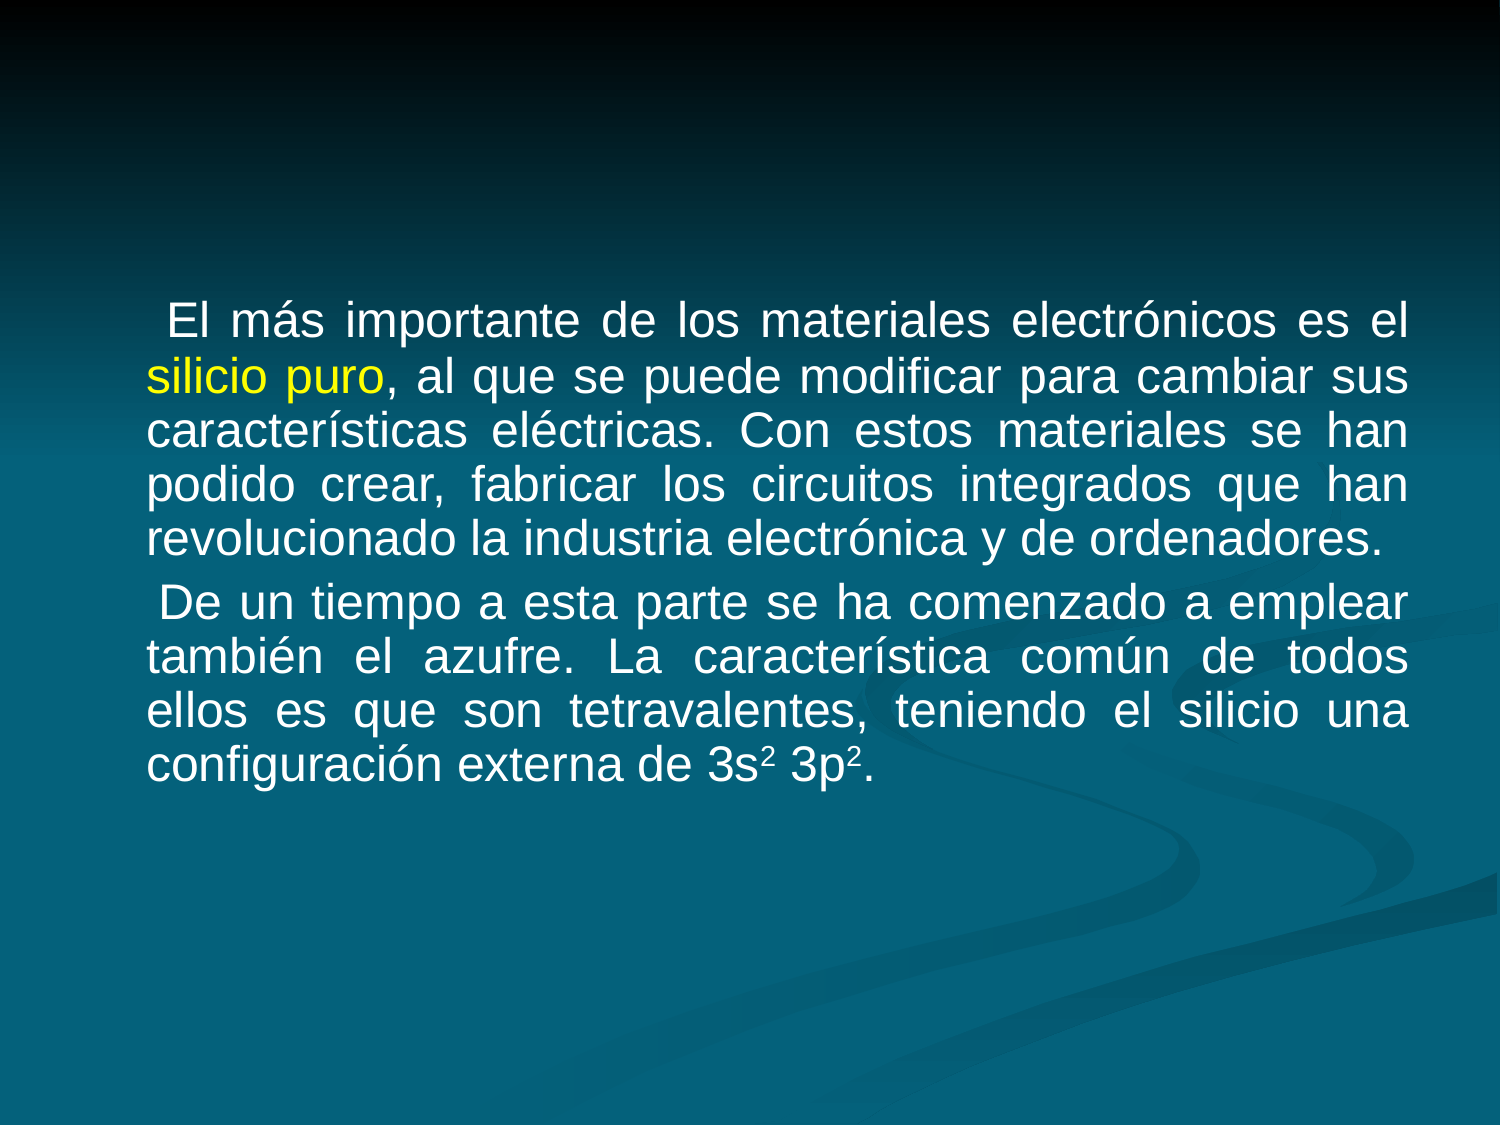

El más importante de los materiales electrónicos es el silicio puro, al que se puede modificar para cambiar sus características eléctricas. Con estos materiales se han podido crear, fabricar los circuitos integrados que han revolucionado la industria electrónica y de ordenadores.
    De un tiempo a esta parte se ha comenzado a emplear también el azufre. La característica común de todos ellos es que son tetravalentes, teniendo el silicio una configuración externa de 3s2 3p2.